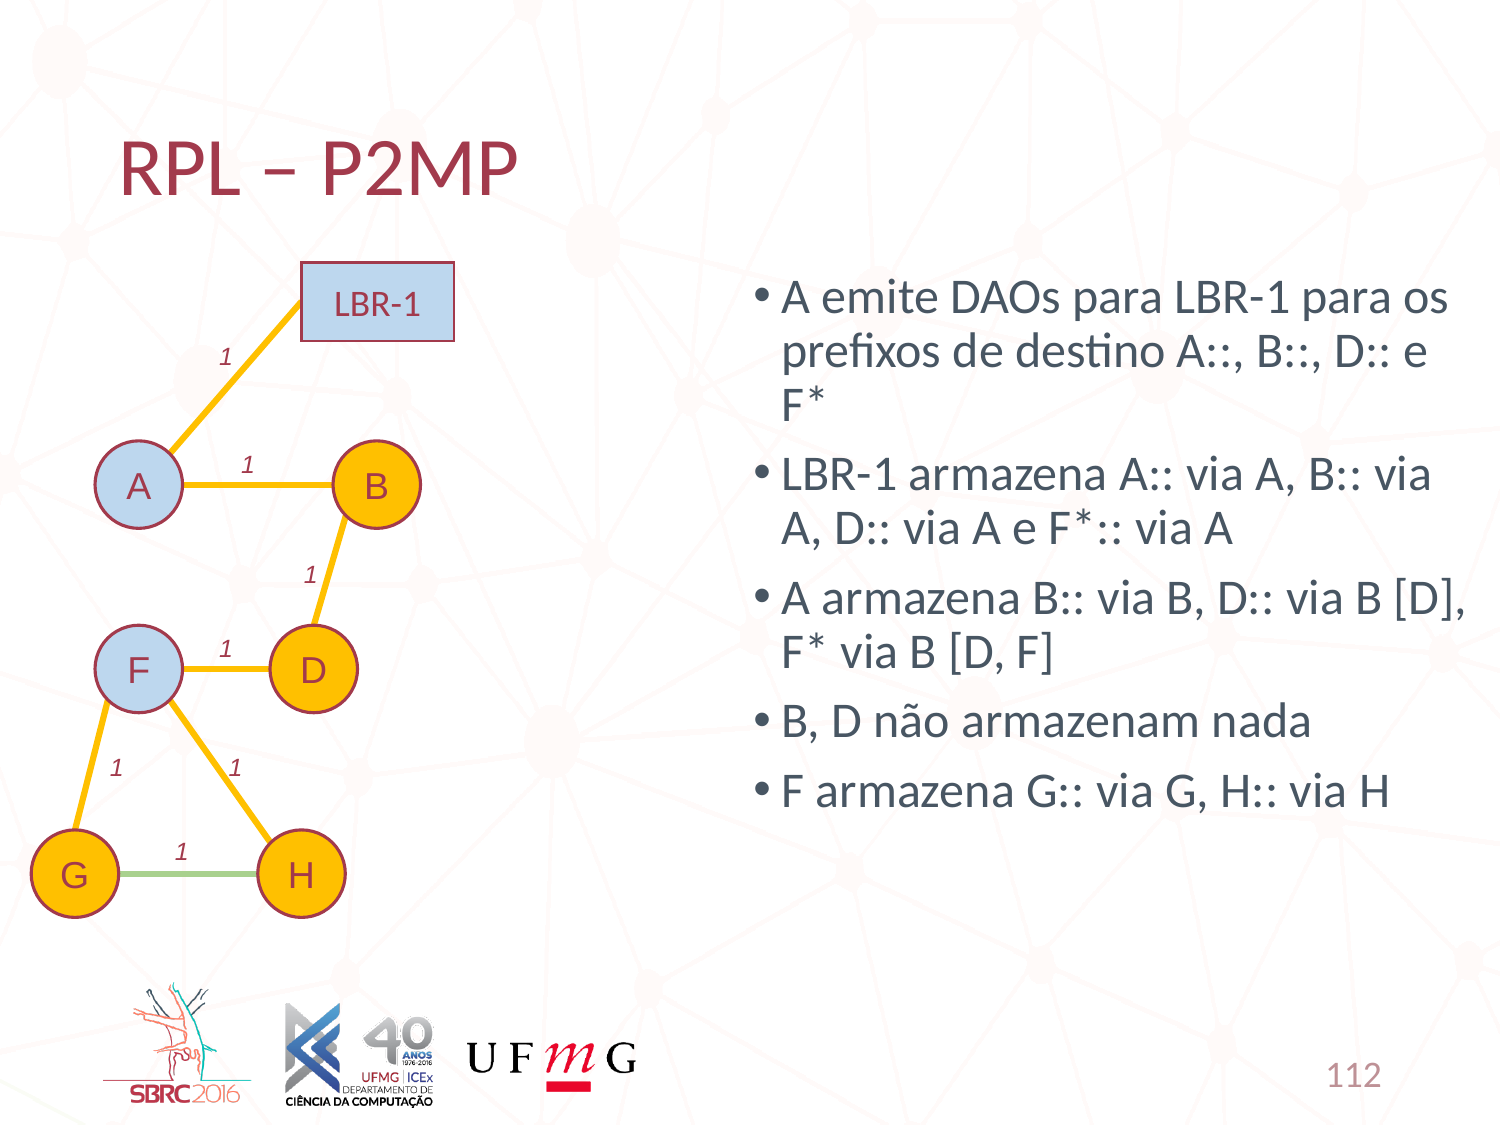

# RPL – P2MP
LBR-1

A emite DAOs para LBR-1 para os prefixos de destino A::, B::, D:: e F*
LBR-1 armazena A:: via A, B:: via A, D:: via A e F*:: via A
A armazena B:: via B, D:: via B [D], F* via B [D, F]
B, D não armazenam nada
F armazena G:: via G, H:: via H

1
A
1
B

1
F
1
D
1
1
1
G
H
112